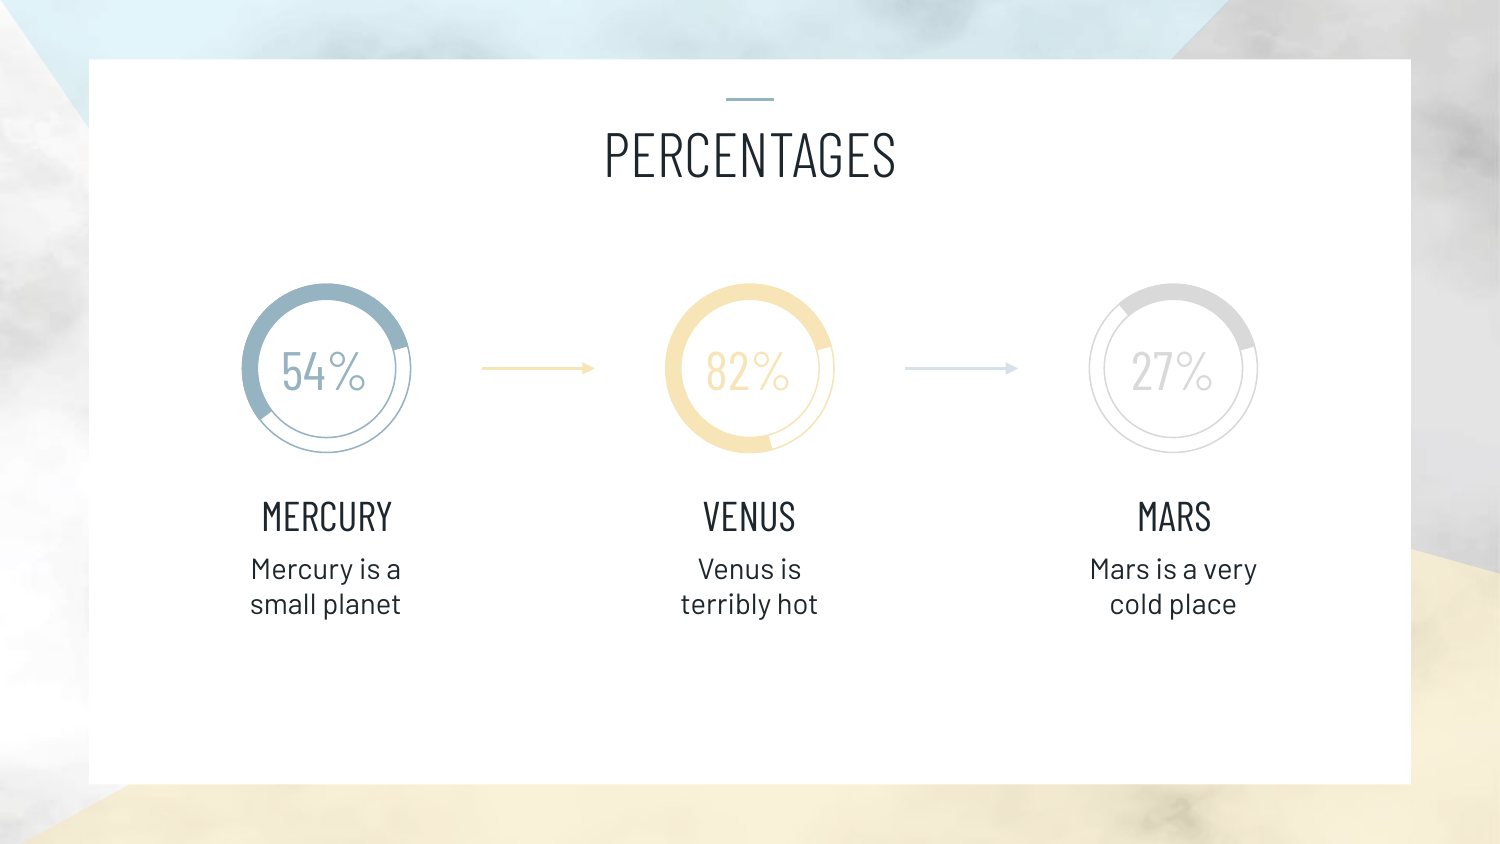

# PERCENTAGES

54%
82%
27%
MERCURY
VENUS
MARS
Venus is terribly hot
Mars is a very cold place
Mercury is a small planet